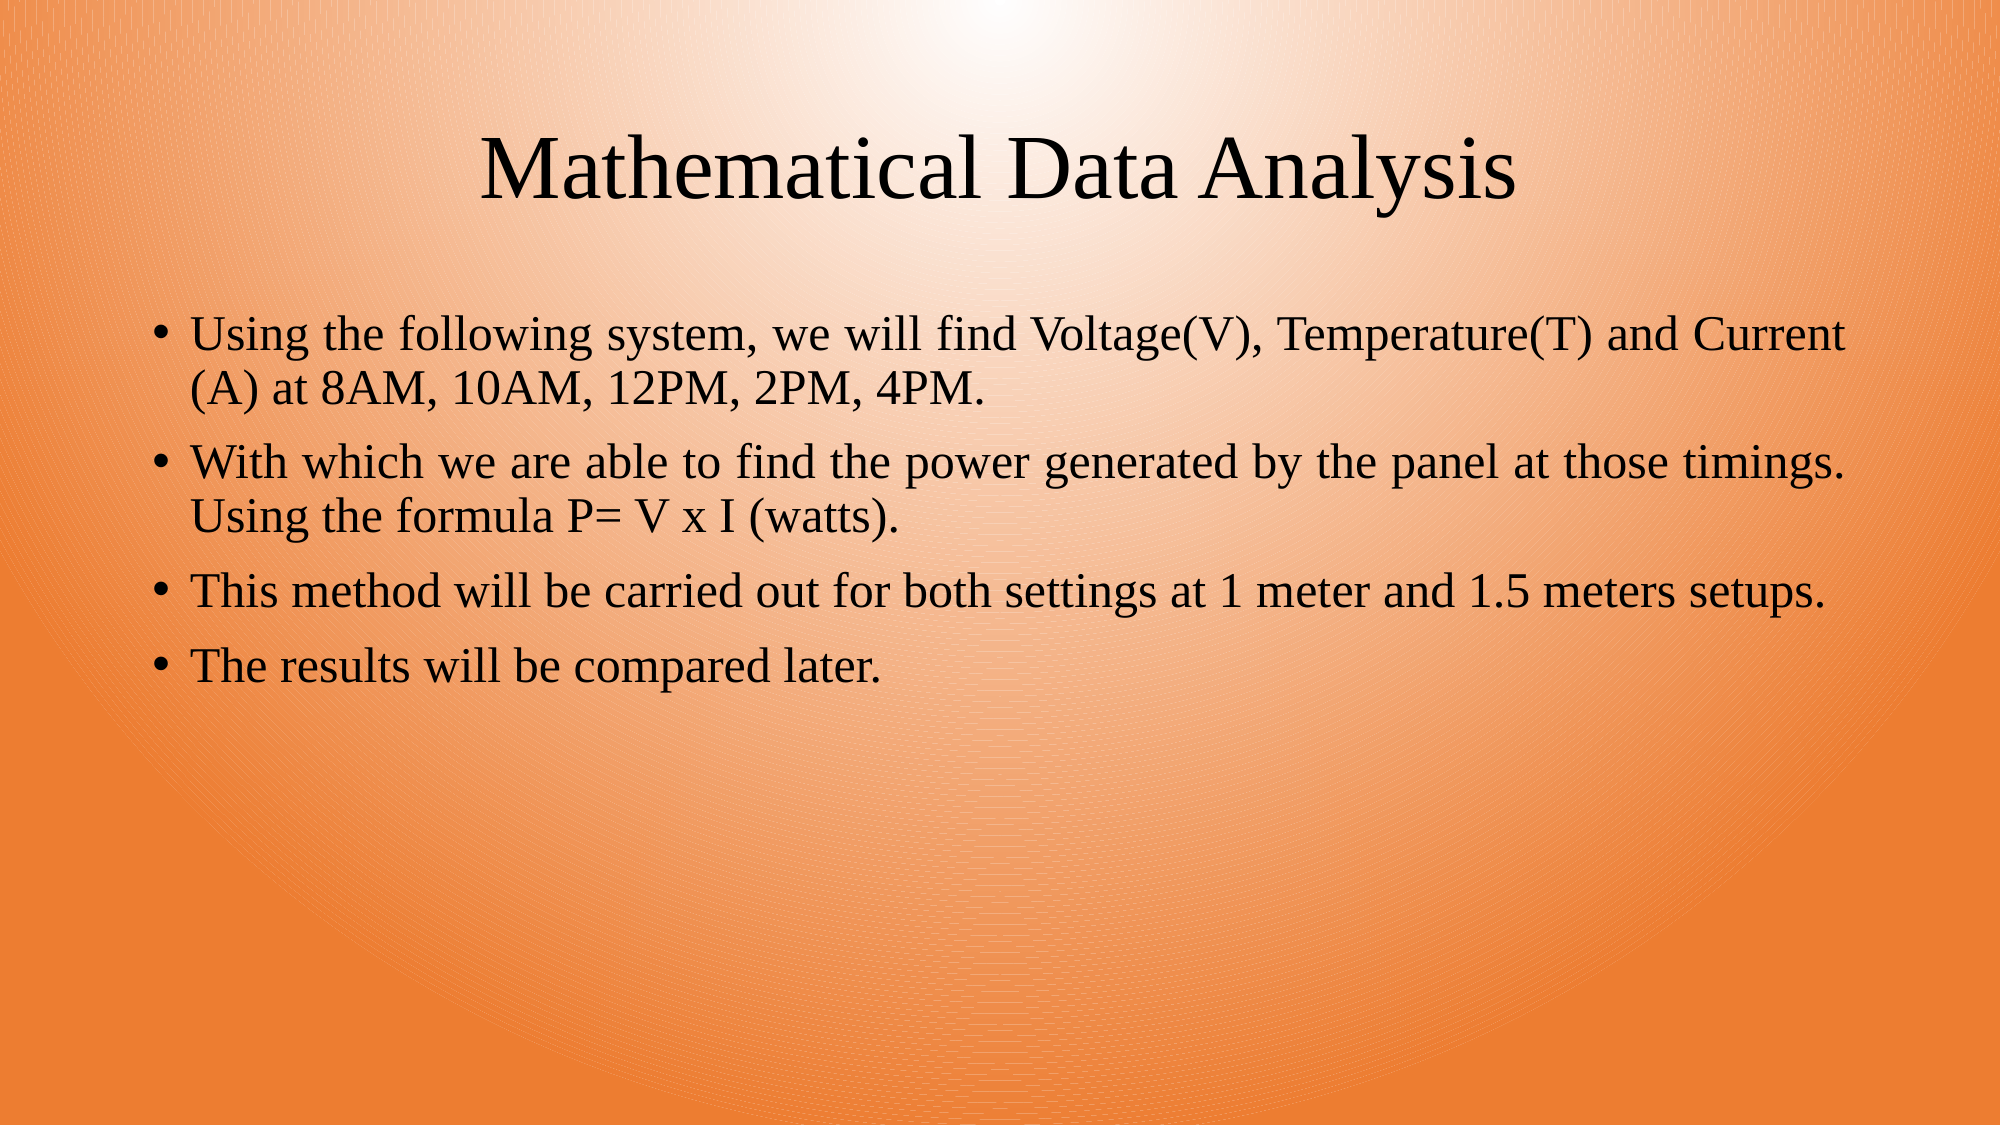

# Mathematical Data Analysis
Using the following system, we will find Voltage(V), Temperature(T) and Current (A) at 8AM, 10AM, 12PM, 2PM, 4PM.
With which we are able to find the power generated by the panel at those timings. Using the formula P= V x I (watts).
This method will be carried out for both settings at 1 meter and 1.5 meters setups.
The results will be compared later.